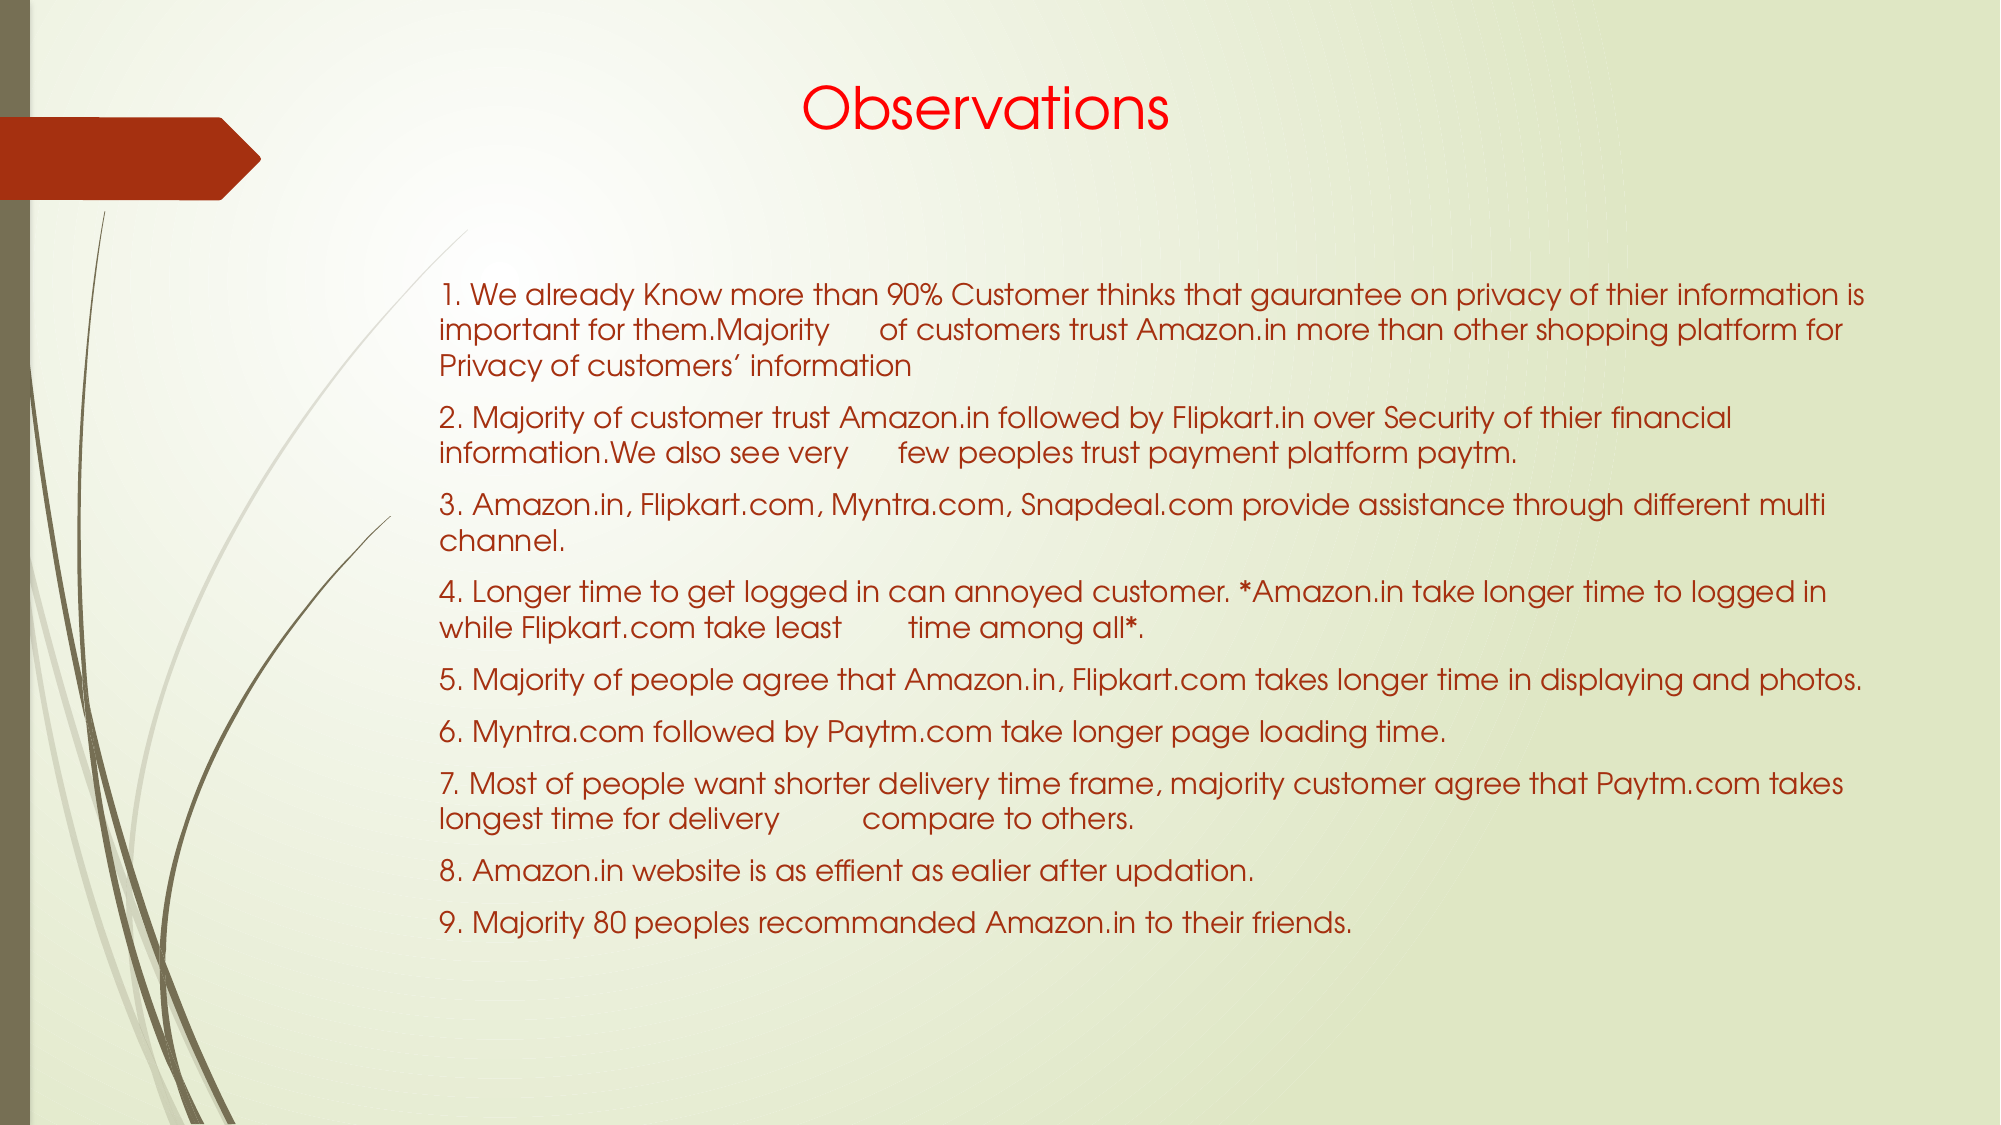

# Observations
1. We already Know more than 90% Customer thinks that gaurantee on privacy of thier information is important for them.Majority      of customers trust Amazon.in more than other shopping platform for Privacy of customers’ information
2. Majority of customer trust Amazon.in followed by Flipkart.in over Security of thier financial information.We also see very      few peoples trust payment platform paytm.
3. Amazon.in, Flipkart.com, Myntra.com, Snapdeal.com provide assistance through different multi channel.
4. Longer time to get logged in can annoyed customer. *Amazon.in take longer time to logged in while Flipkart.com take least        time among all*.
5. Majority of people agree that Amazon.in, Flipkart.com takes longer time in displaying and photos.
6. Myntra.com followed by Paytm.com take longer page loading time.
7. Most of people want shorter delivery time frame, majority customer agree that Paytm.com takes longest time for delivery          compare to others.
8. Amazon.in website is as effient as ealier after updation.
9. Majority 80 peoples recommanded Amazon.in to their friends.